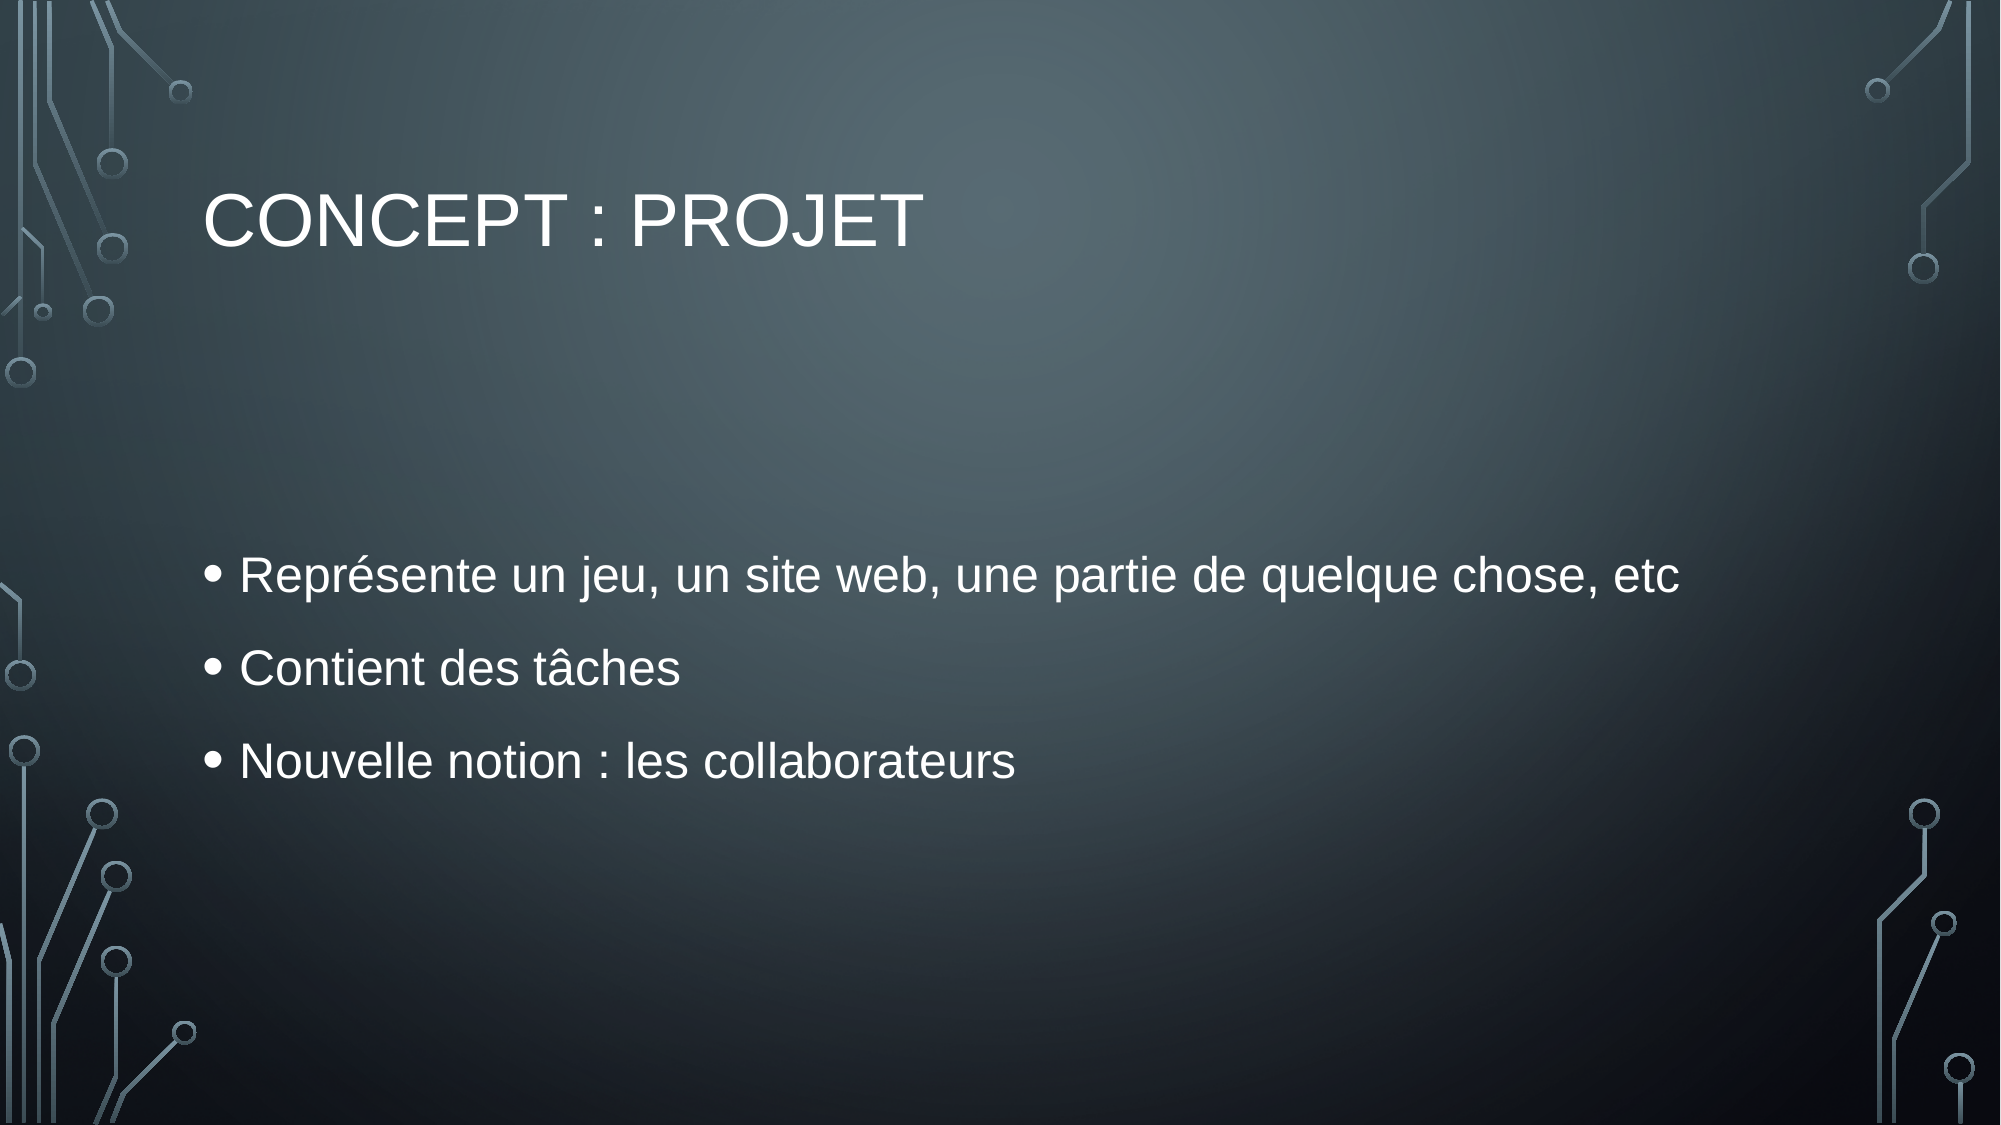

# Concept : Projet
Représente un jeu, un site web, une partie de quelque chose, etc
Contient des tâches
Nouvelle notion : les collaborateurs